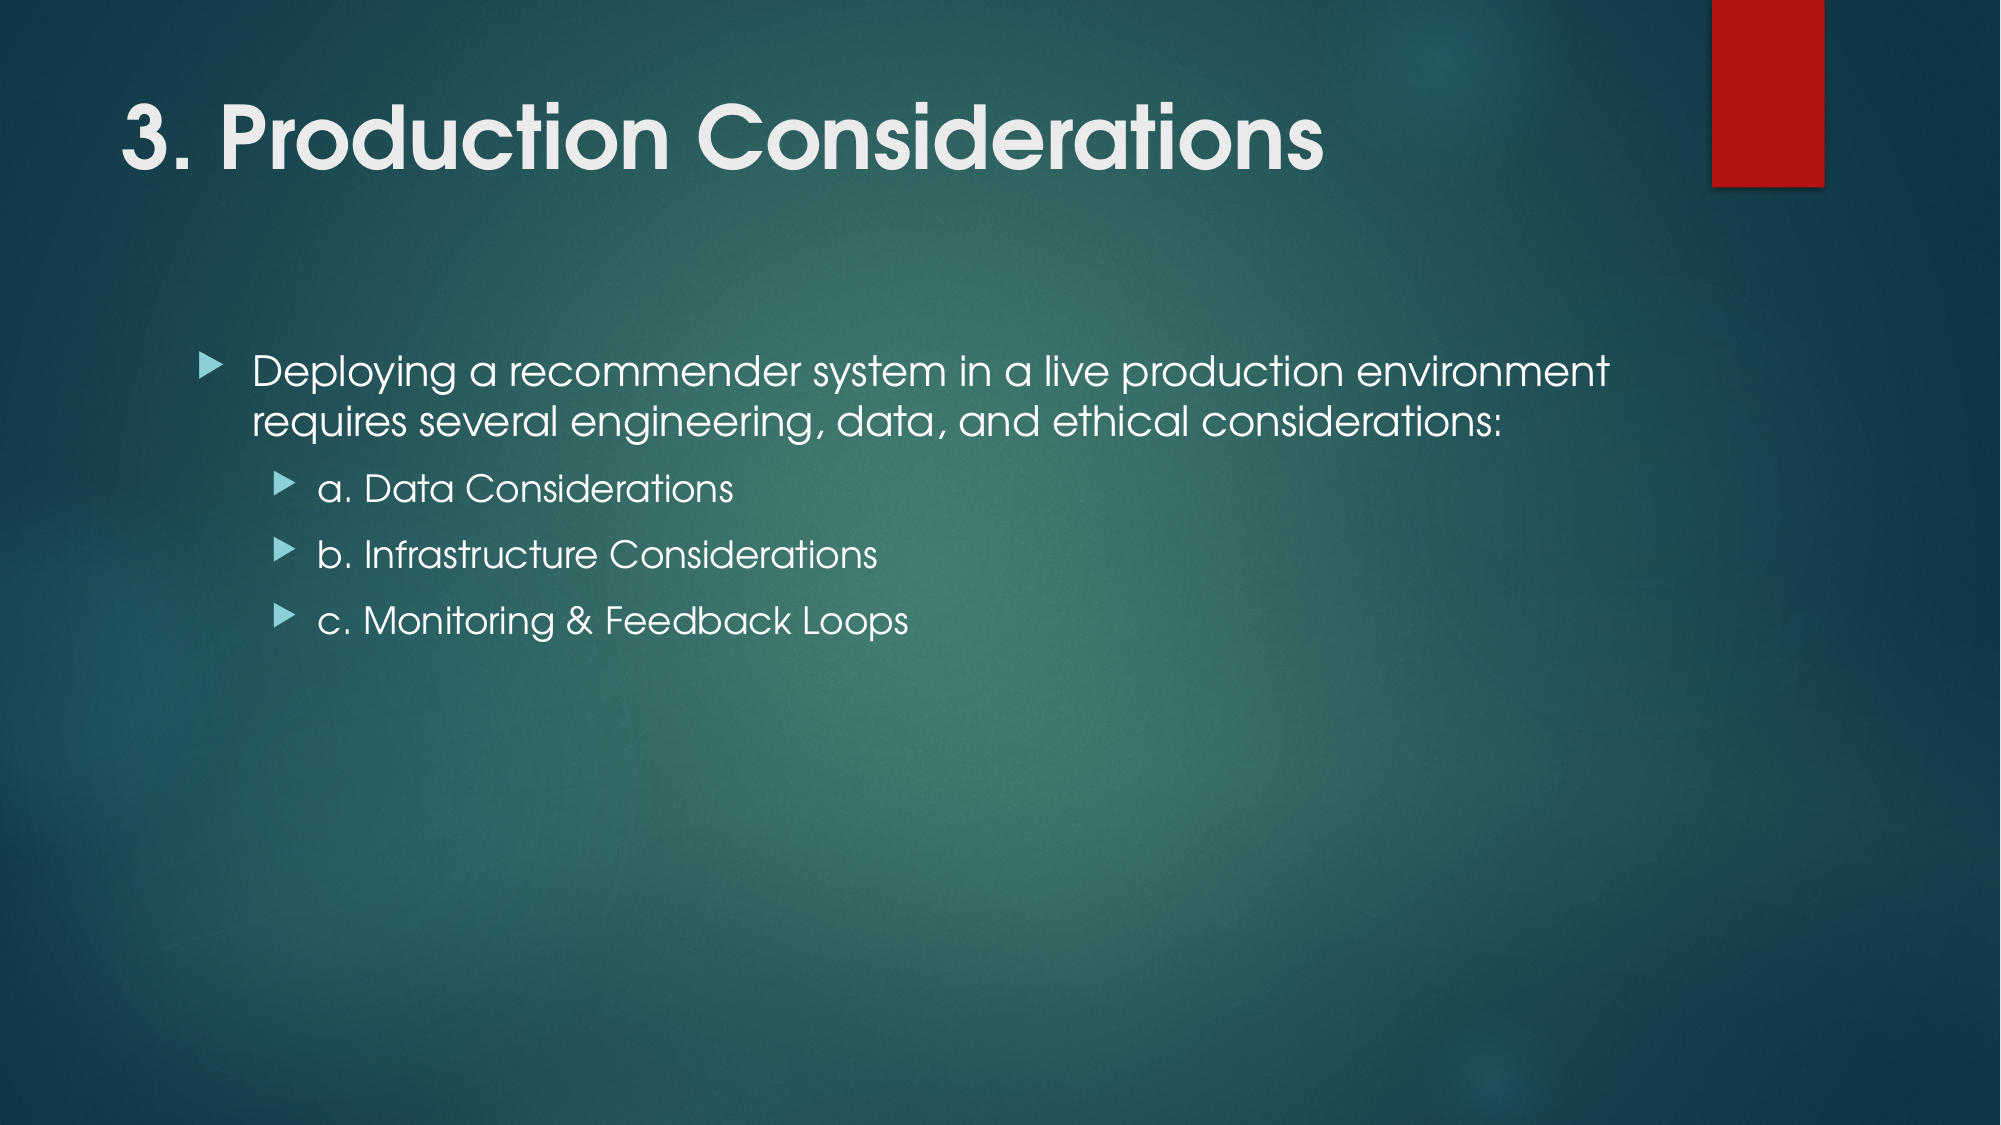

# 3. Production Considerations
Deploying a recommender system in a live production environment requires several engineering, data, and ethical considerations:
a. Data Considerations
b. Infrastructure Considerations
c. Monitoring & Feedback Loops